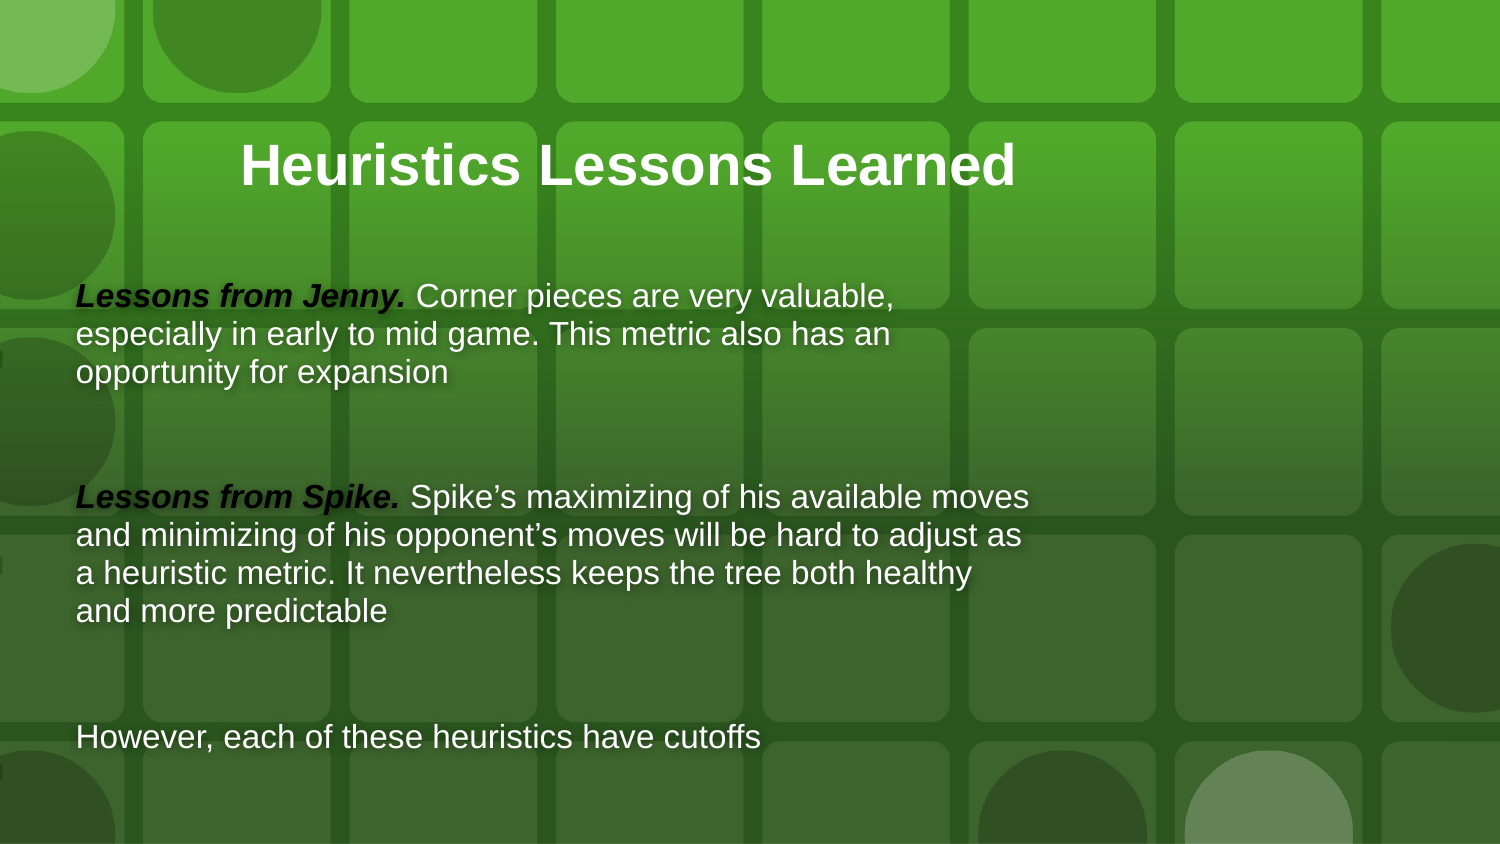

Heuristics Lessons Learned
Lessons from Jenny. Corner pieces are very valuable, especially in early to mid game. This metric also has an opportunity for expansion

Lessons from Spike. Spike’s maximizing of his available moves and minimizing of his opponent’s moves will be hard to adjust as a heuristic metric. It nevertheless keeps the tree both healthy and more predictable

However, each of these heuristics have cutoffs